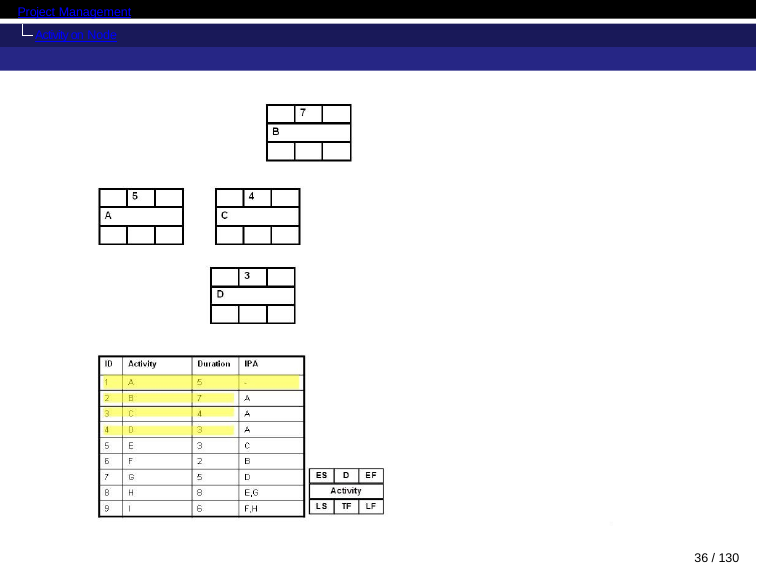

Project Management

Activity on Node

36 / 130